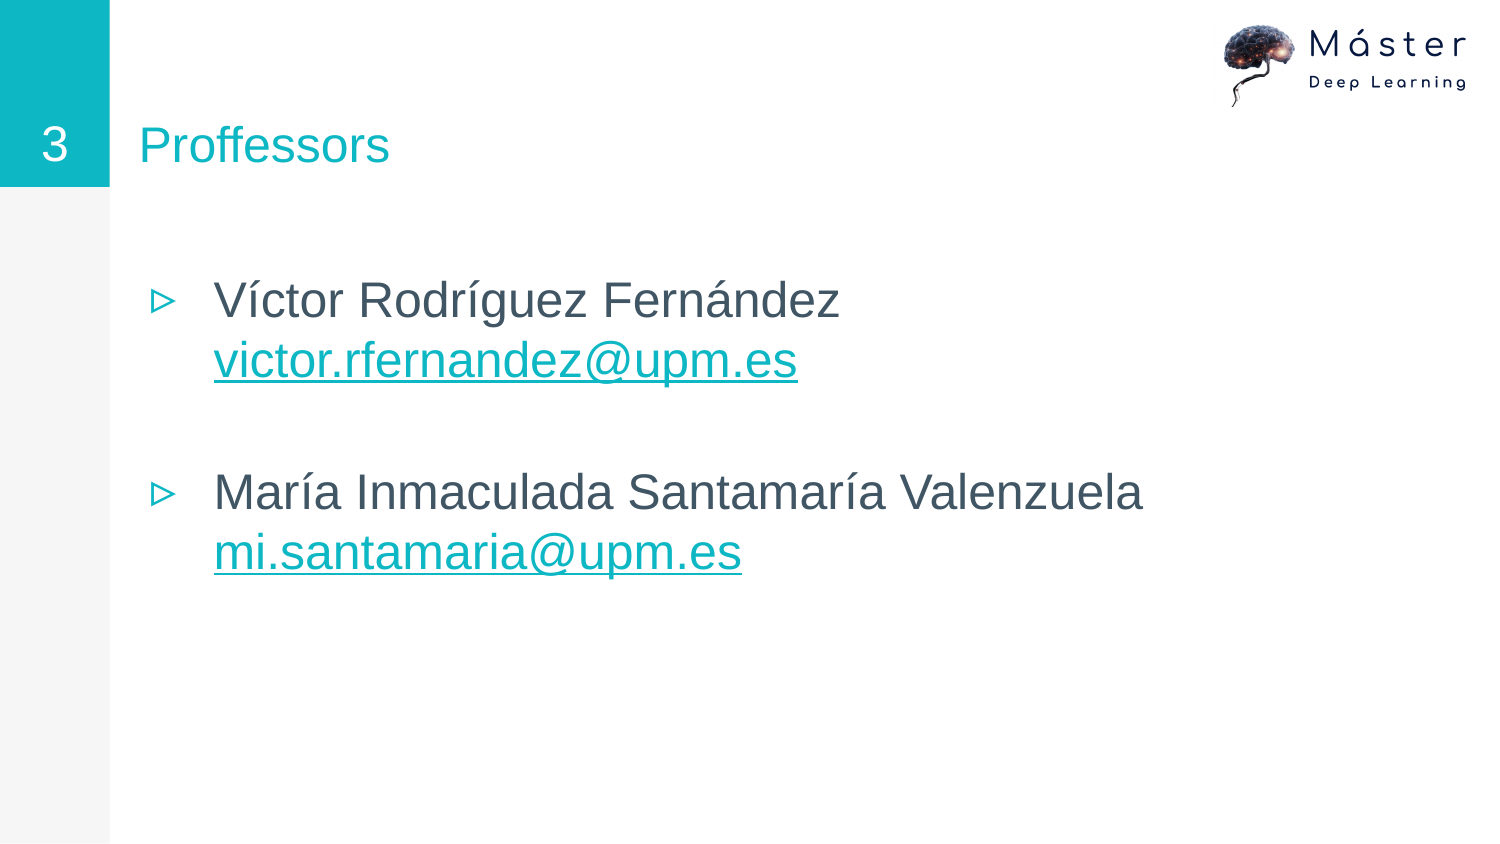

3
# Proffessors
Víctor Rodríguez Fernández victor.rfernandez@upm.es

María Inmaculada Santamaría Valenzuela mi.santamaria@upm.es